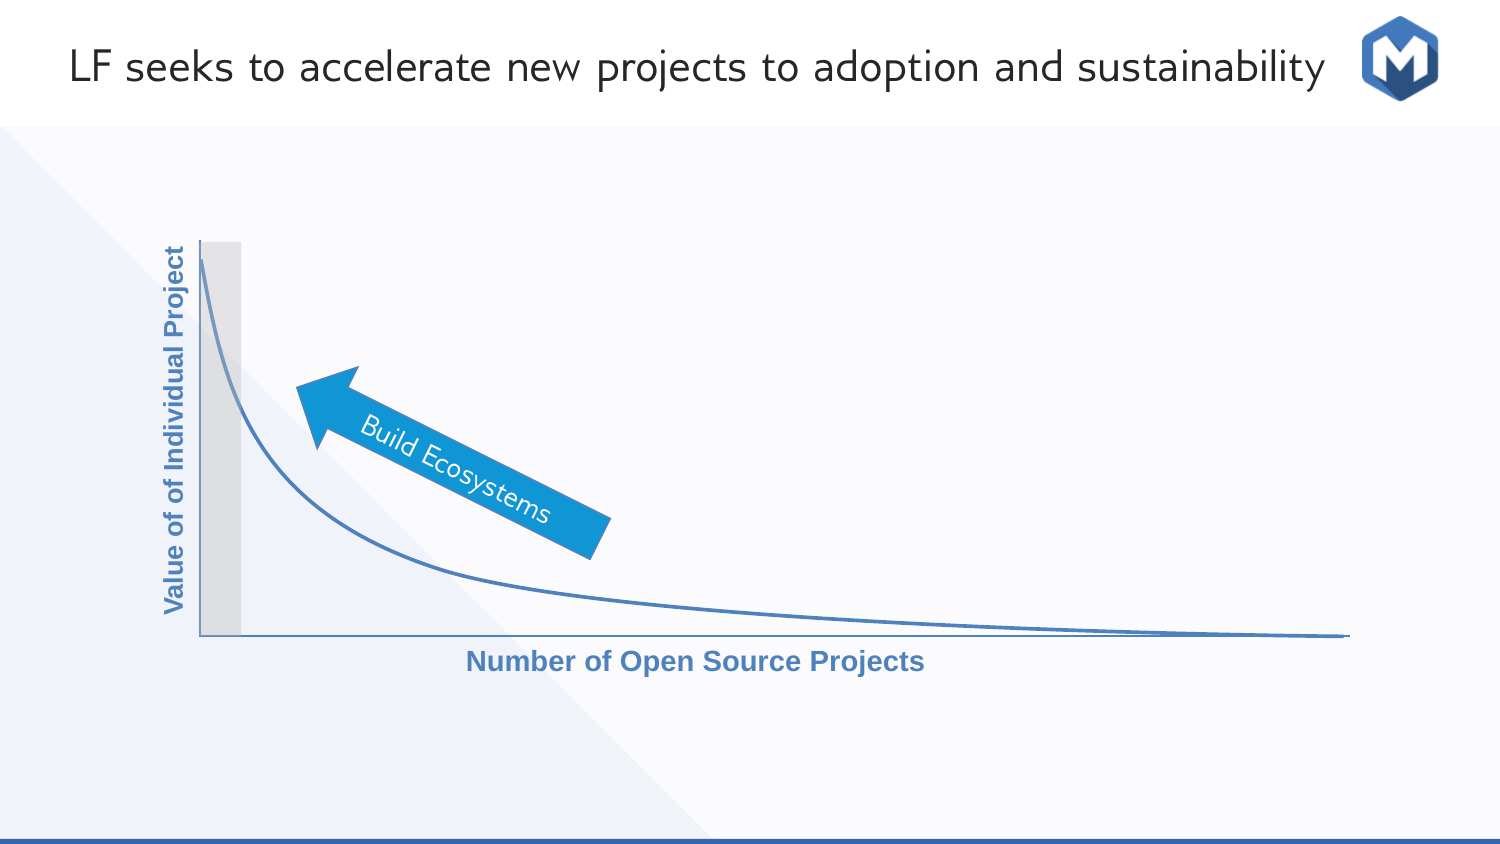

# LF seeks to accelerate new projects to adoption and sustainability

Value of of Individual Project
Build Ecosystems
Number of Open Source Projects